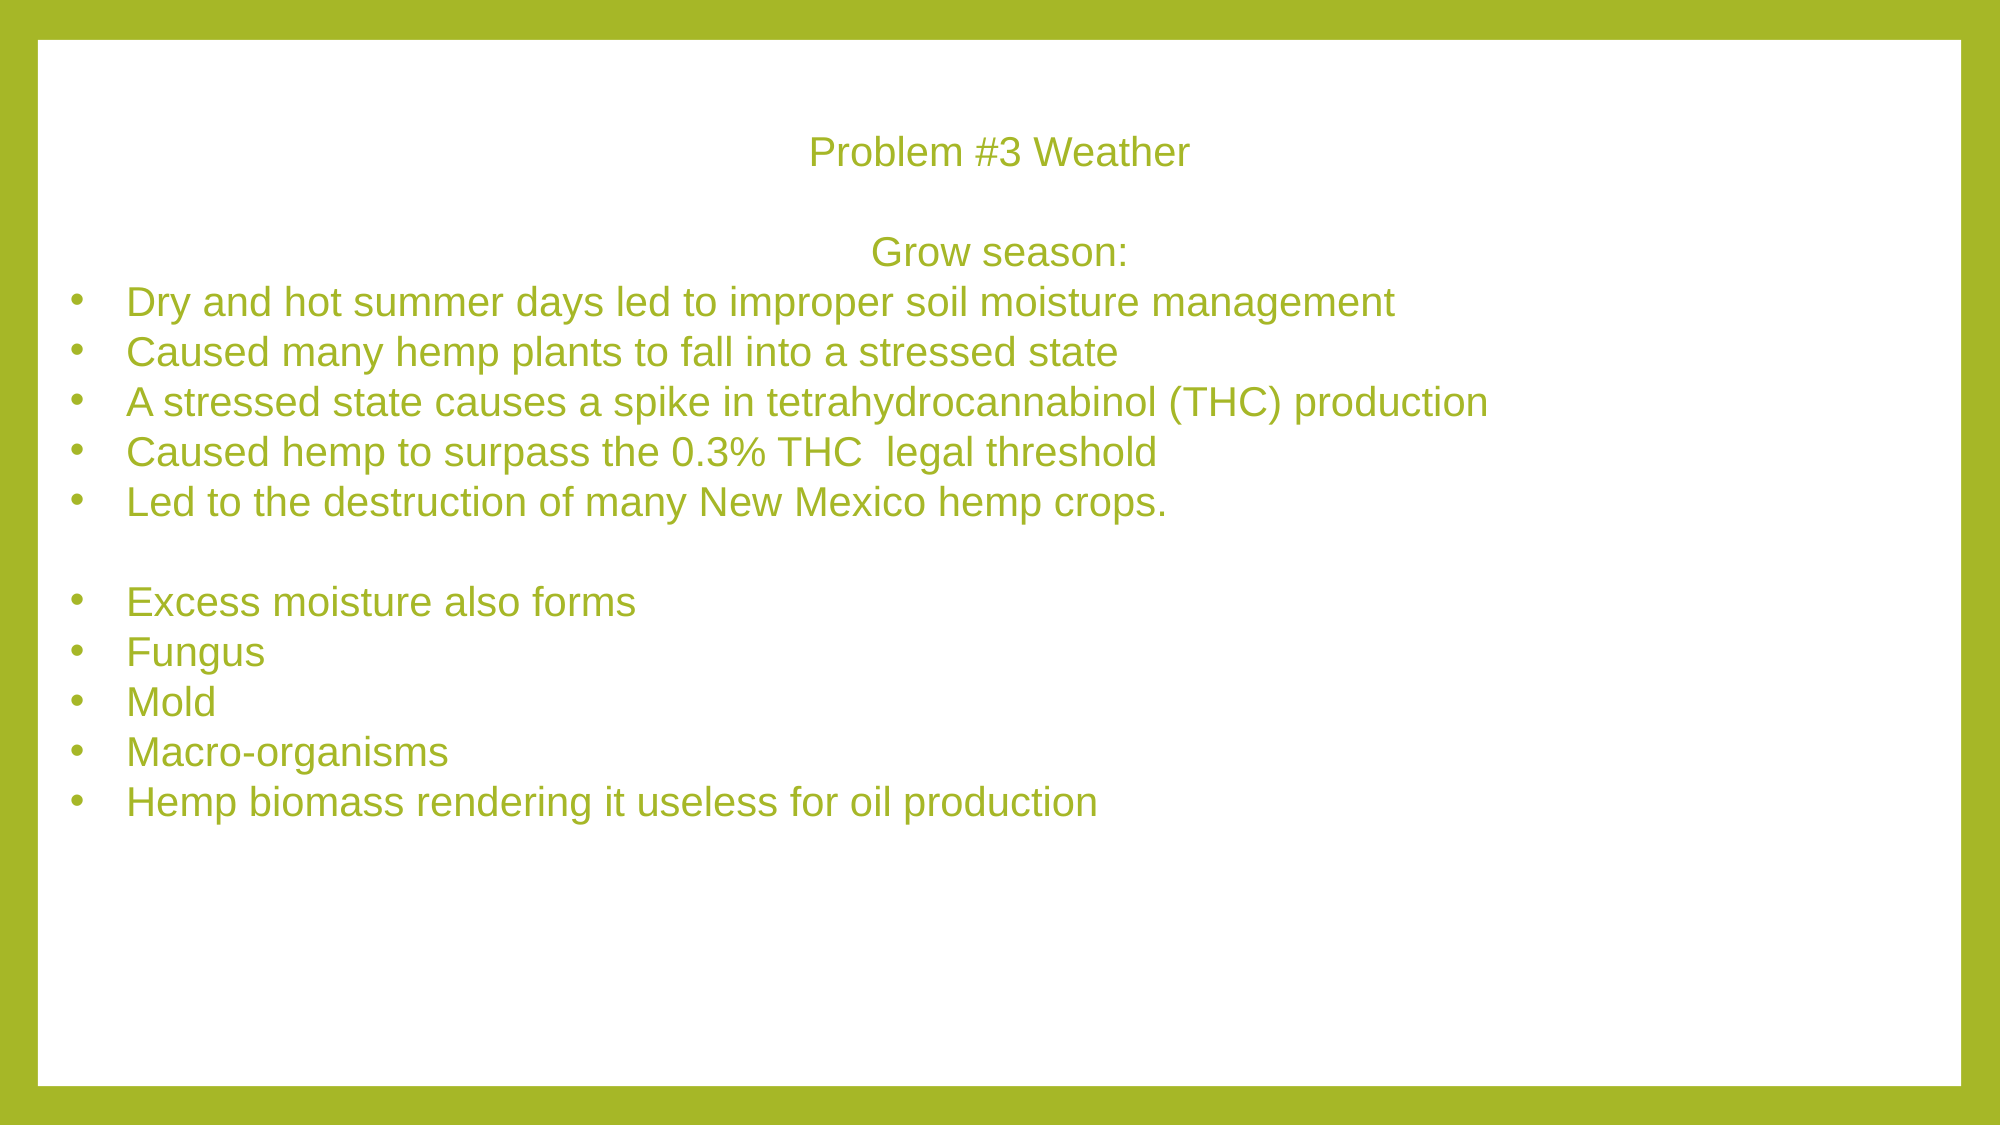

Problem #3 Weather
Grow season:
Dry and hot summer days led to improper soil moisture management
Caused many hemp plants to fall into a stressed state
A stressed state causes a spike in tetrahydrocannabinol (THC) production
Caused hemp to surpass the 0.3% THC  legal threshold
Led to the destruction of many New Mexico hemp crops.

Excess moisture also forms
Fungus
Mold
Macro-organisms
Hemp biomass rendering it useless for oil production